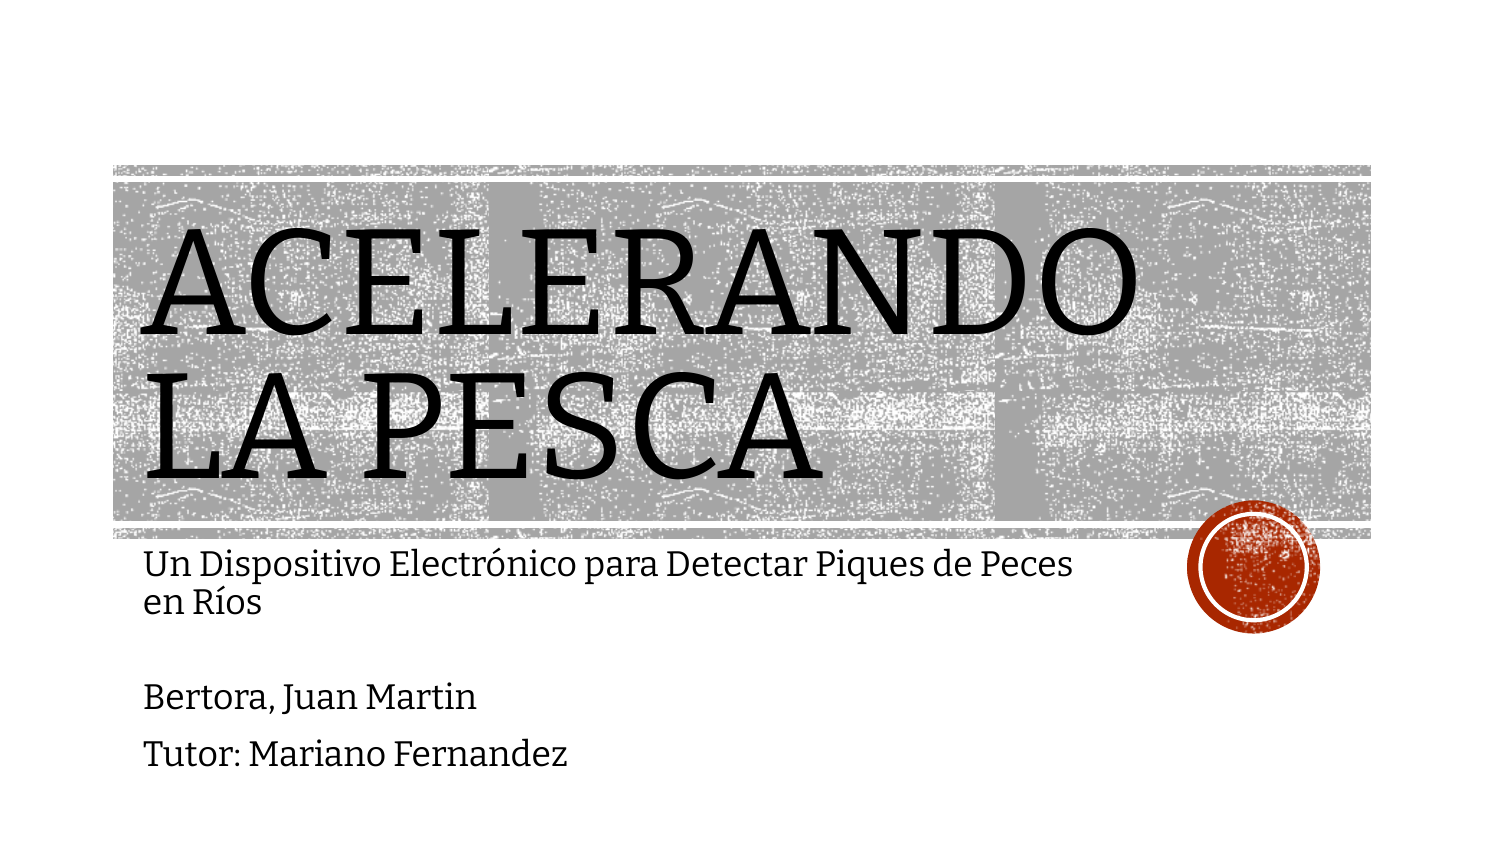

# ACELERANDO LA PESCA
Un Dispositivo Electrónico para Detectar Piques de Peces en Ríos

Bertora, Juan Martin
Tutor: Mariano Fernandez